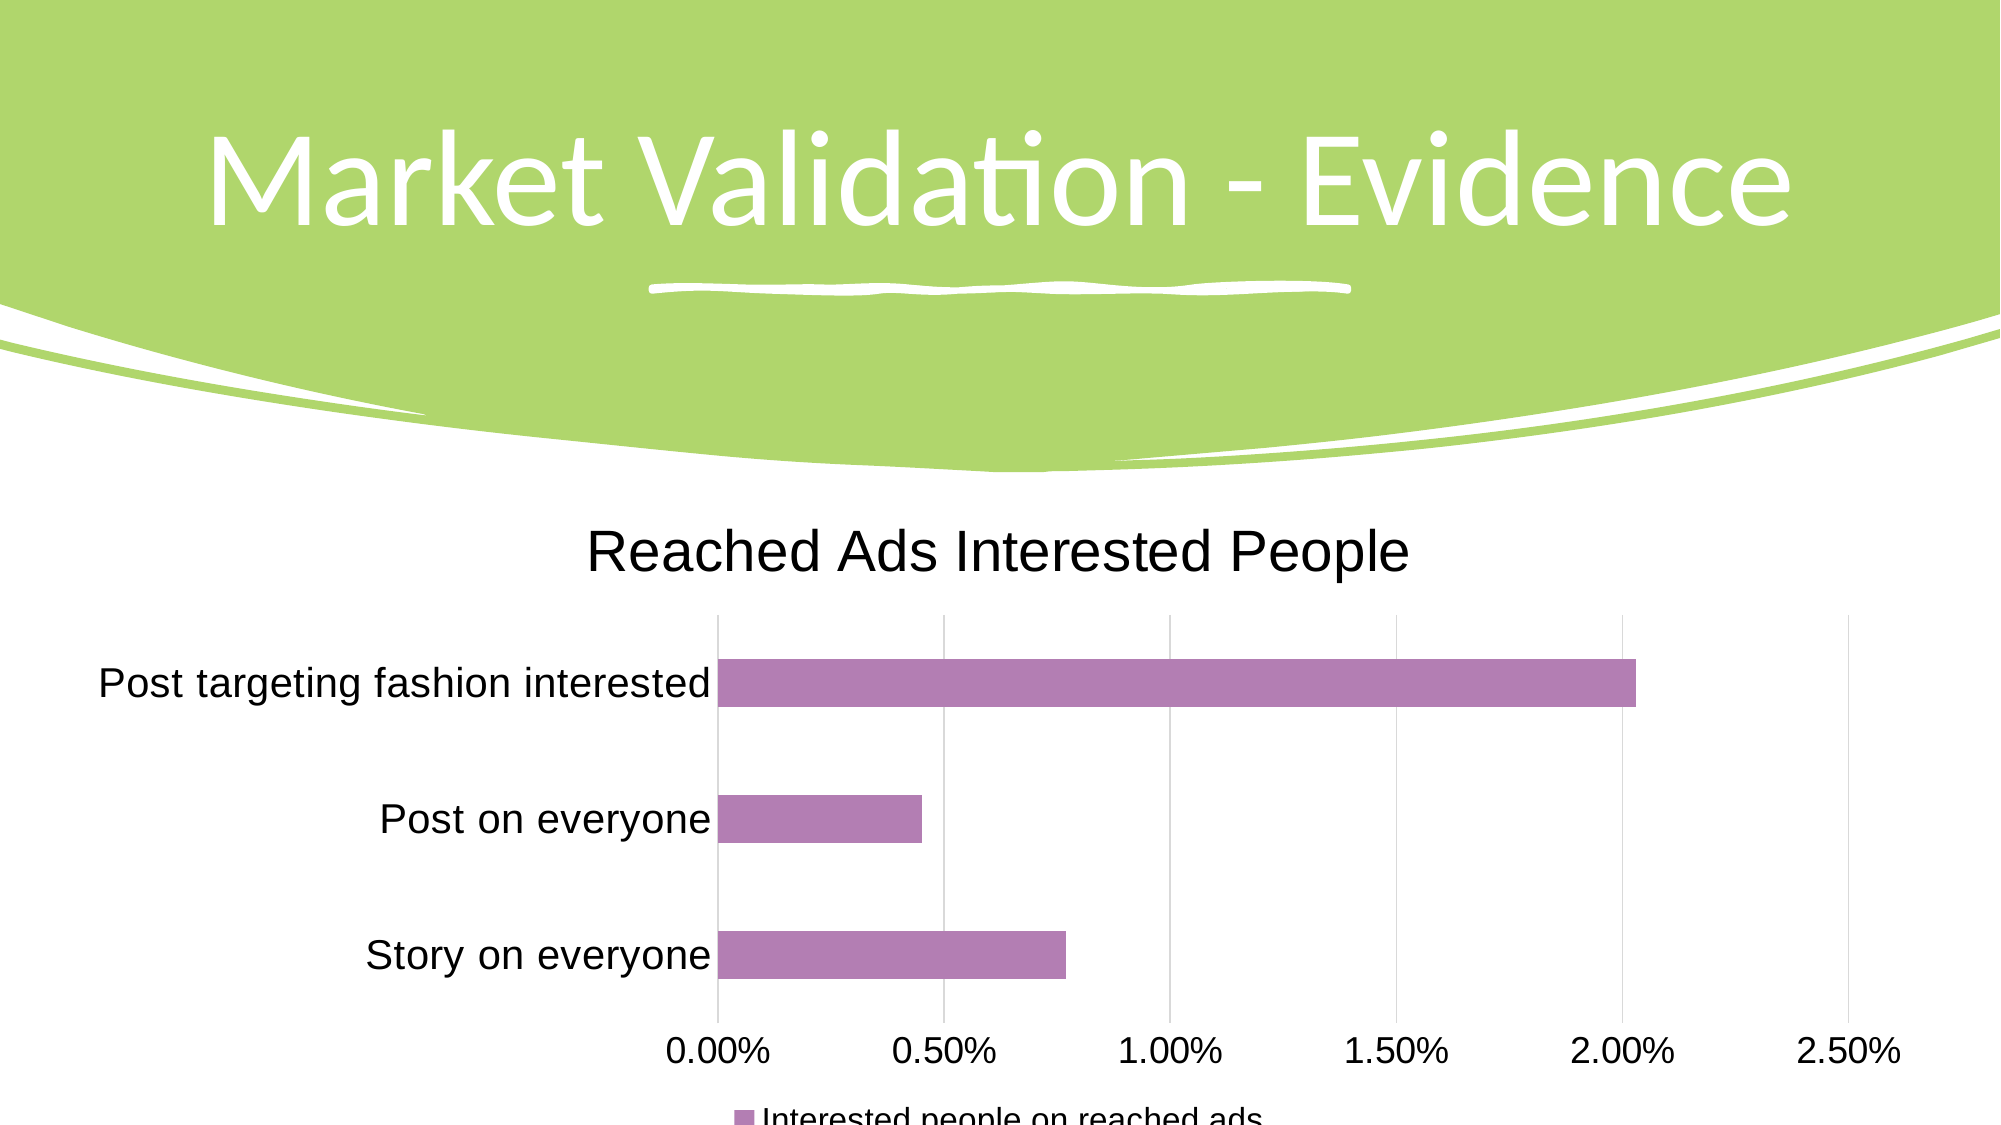

Market Validation - Evidence

### Chart: Reached Ads Interested People

| Category | Interested people on reached ads |
|---|---|
| Story on everyone | 0.0077 |
| Post on everyone | 0.0045 |
| Post targeting fashion interested | 0.0203 |